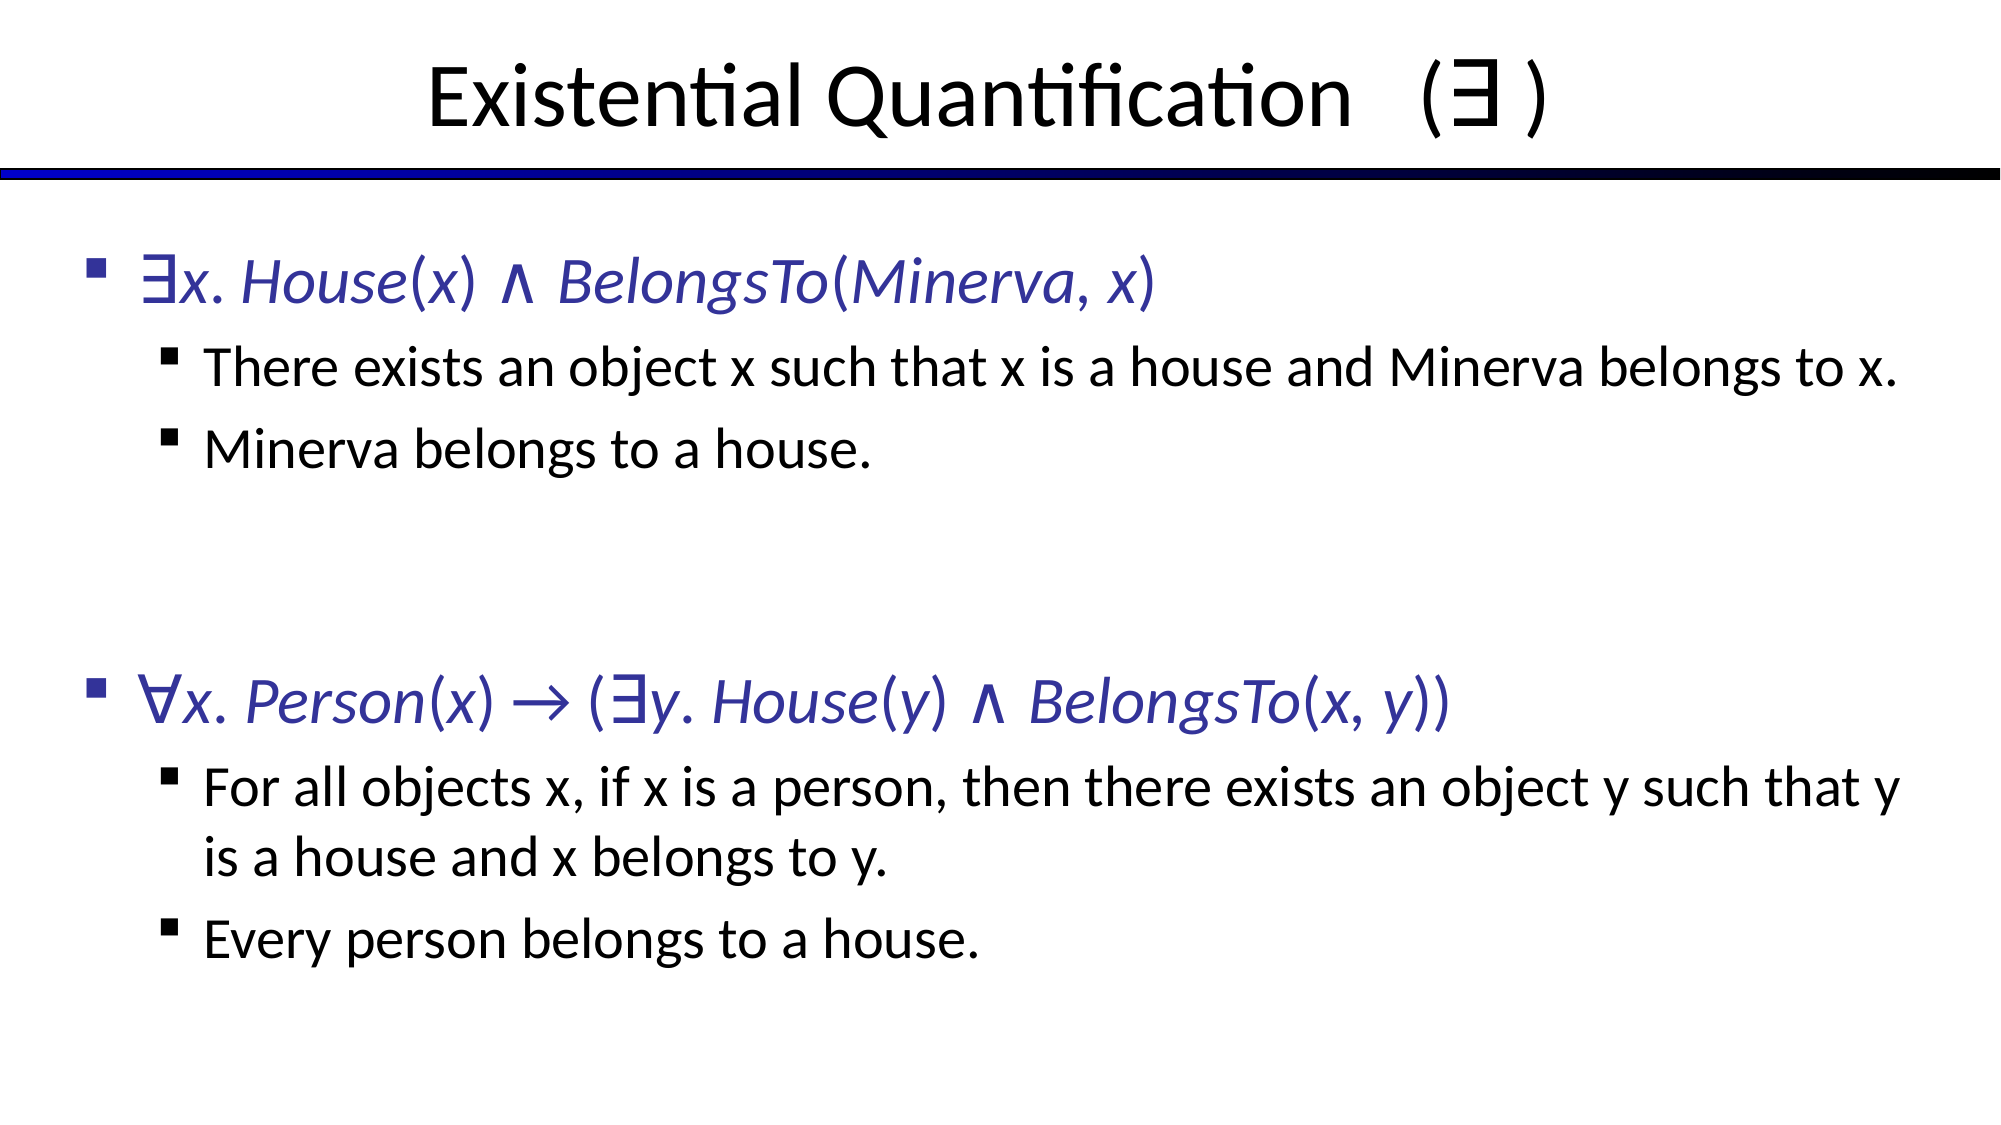

# Existential Quantification   (∃ )
∃x. House(x) ∧ BelongsTo(Minerva, x)
There exists an object x such that x is a house and Minerva belongs to x.
Minerva belongs to a house.

∀x. Person(x) → (∃y. House(y) ∧ BelongsTo(x, y))
For all objects x, if x is a person, then there exists an object y such that y is a house and x belongs to y.
Every person belongs to a house.